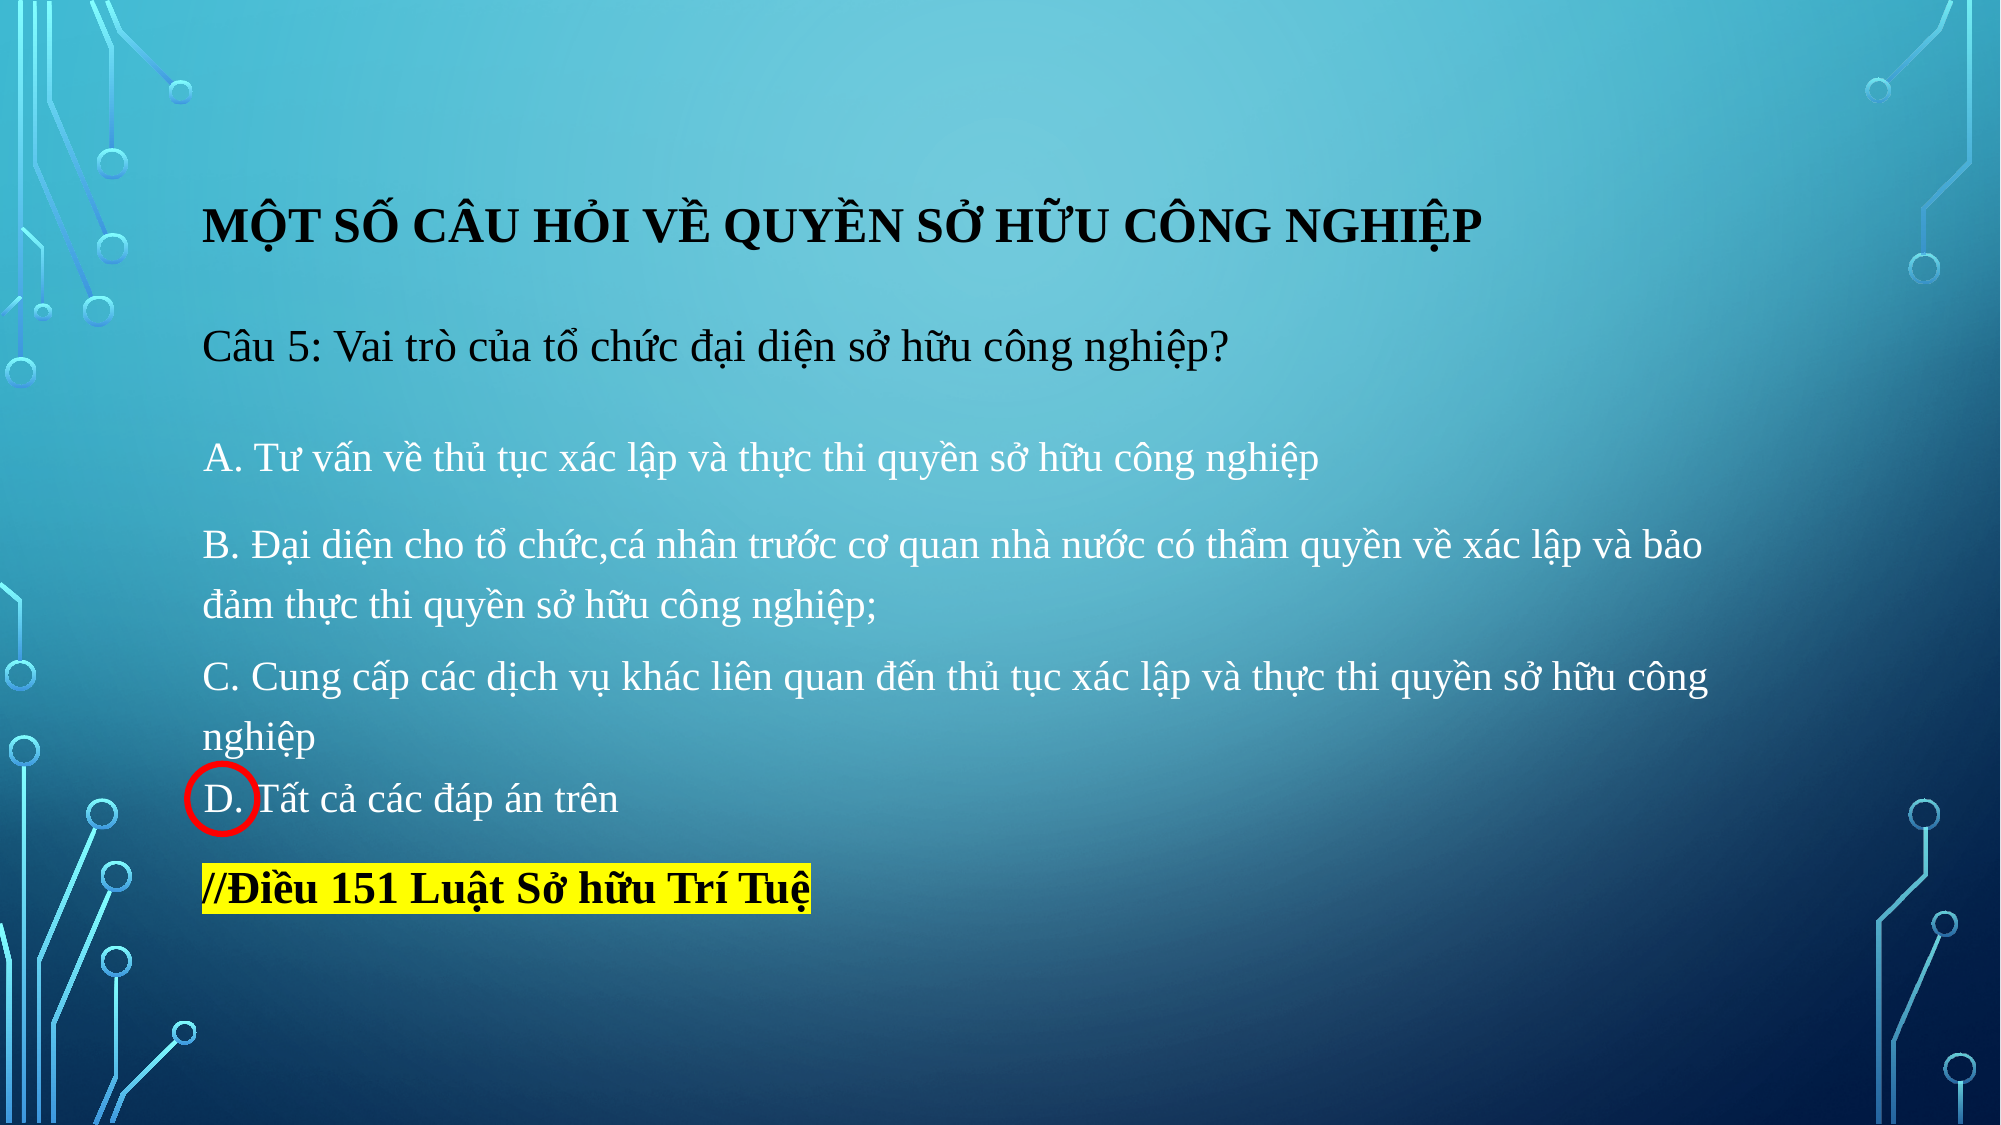

# Một số câu hỏi về quyền sở hữu công nghiệp
Câu 5: Vai trò của tổ chức đại diện sở hữu công nghiệp?
A. Tư vấn về thủ tục xác lập và thực thi quyền sở hữu công nghiệp

B. Đại diện cho tổ chức,cá nhân trước cơ quan nhà nước có thẩm quyền về xác lập và bảo đảm thực thi quyền sở hữu công nghiệp;

C. Cung cấp các dịch vụ khác liên quan đến thủ tục xác lập và thực thi quyền sở hữu công nghiệp

D. Tất cả các đáp án trên
//Điều 151 Luật Sở hữu Trí Tuệ